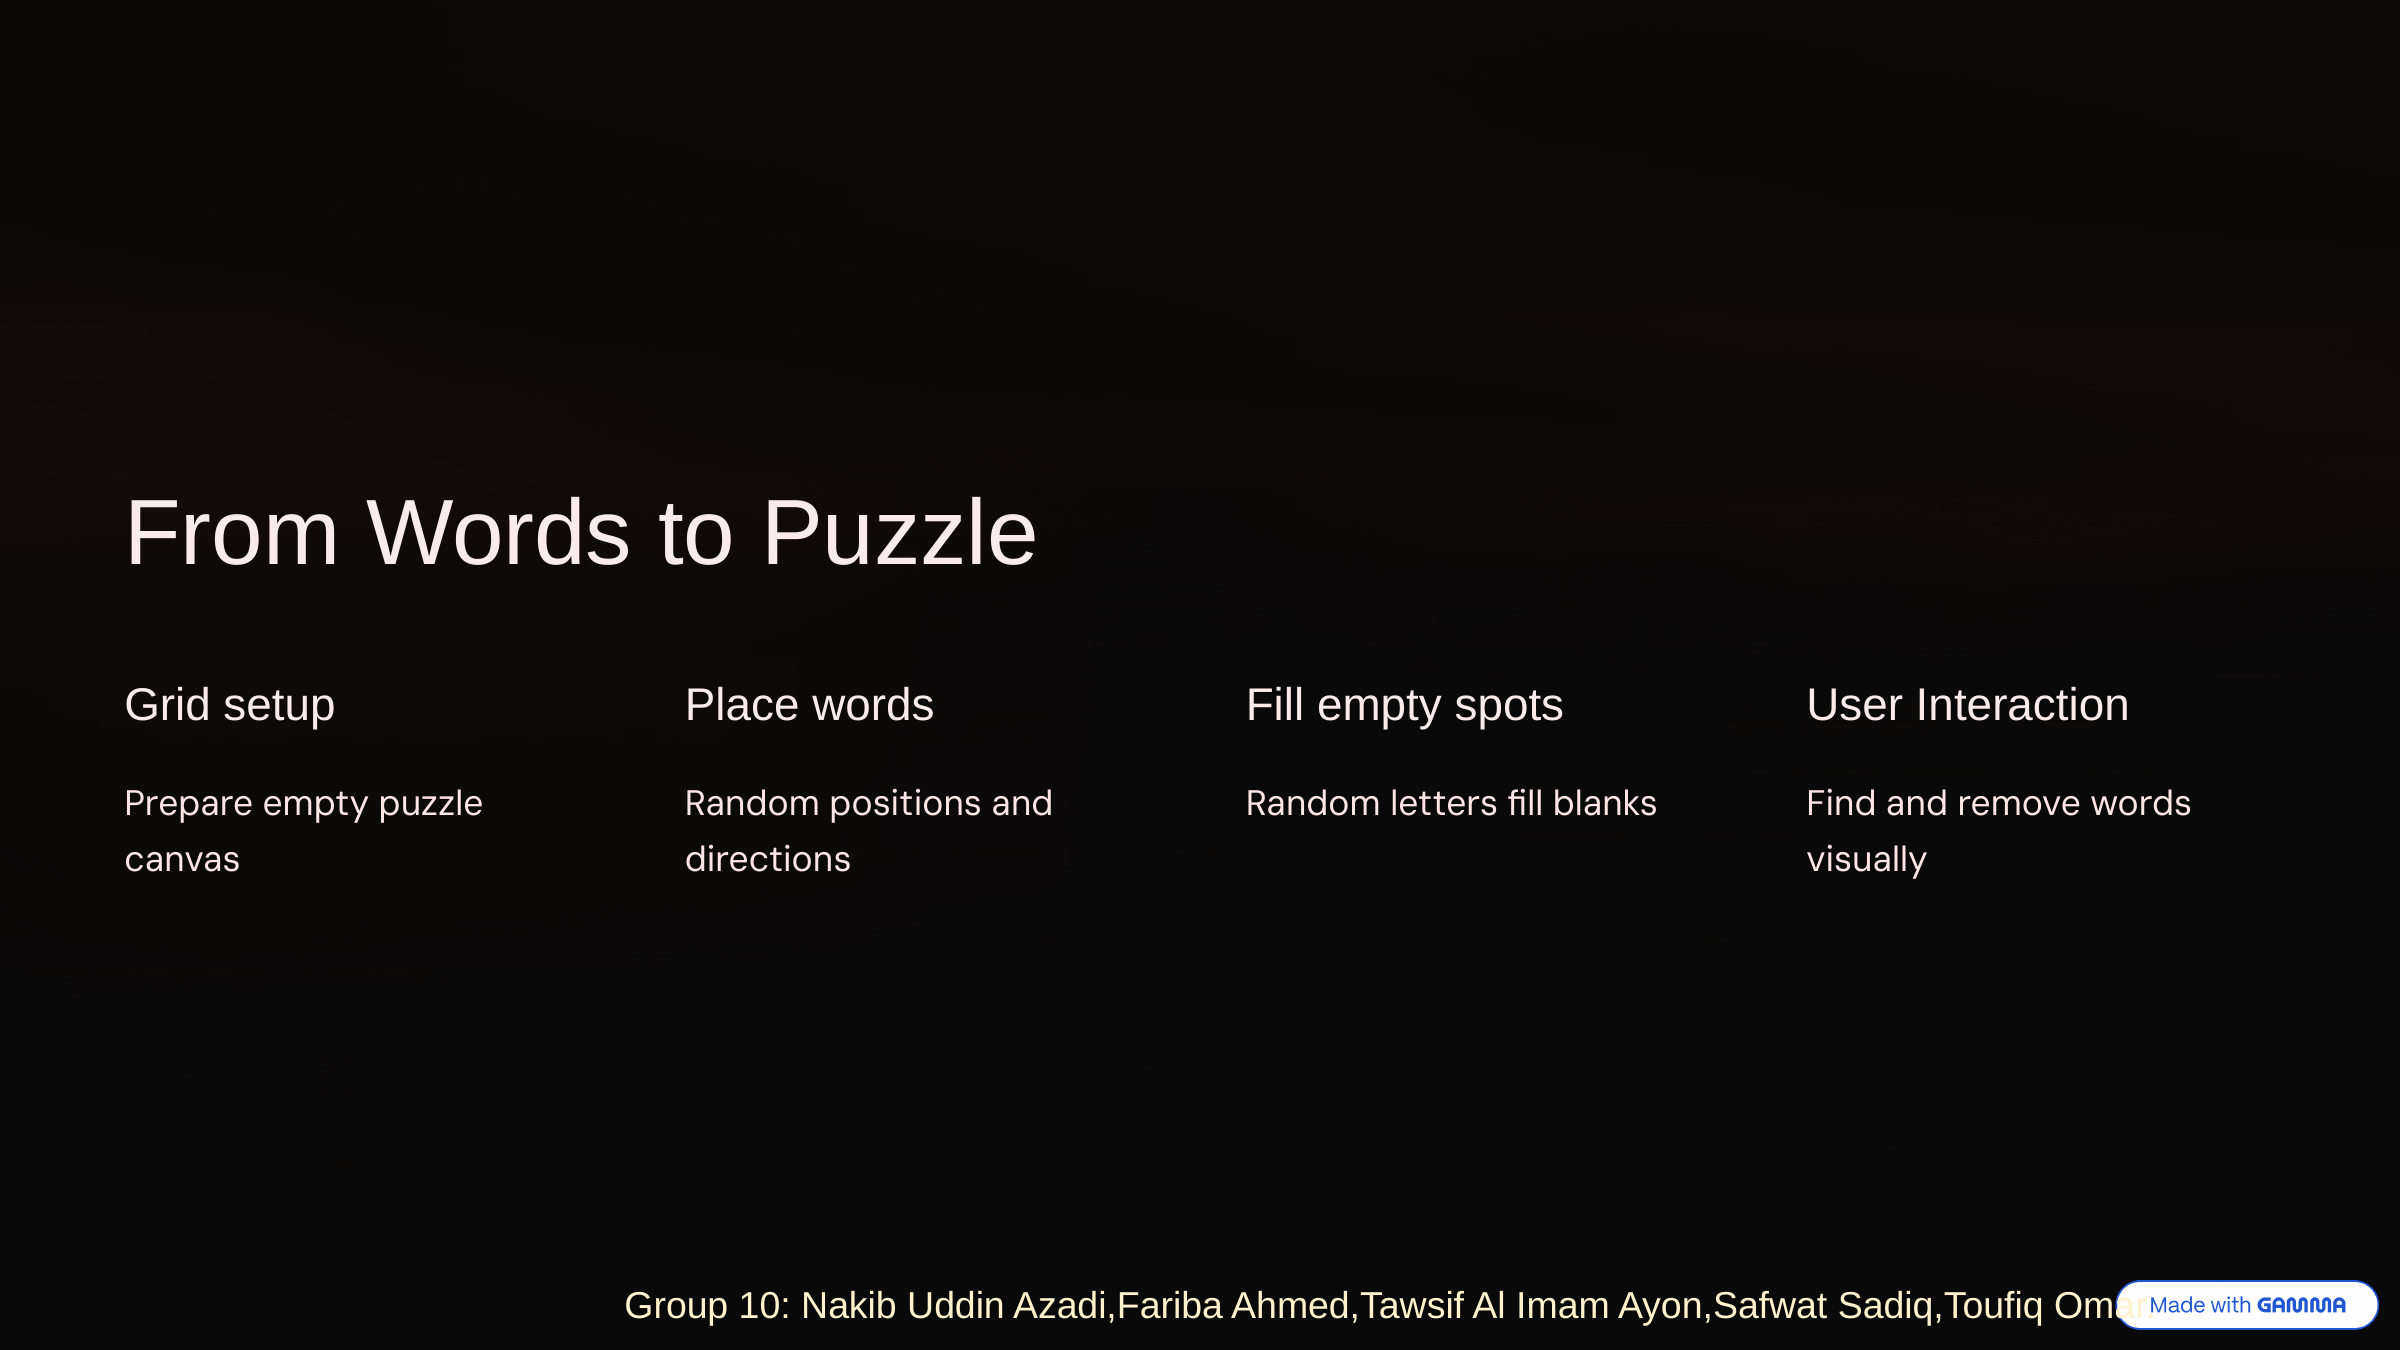

From Words to Puzzle
Grid setup
Place words
Fill empty spots
User Interaction
Prepare empty puzzle canvas
Random positions and directions
Random letters fill blanks
Find and remove words visually

Group 10: Nakib Uddin Azadi,Fariba Ahmed,Tawsif Al Imam Ayon,Safwat Sadiq,Toufiq Omar.